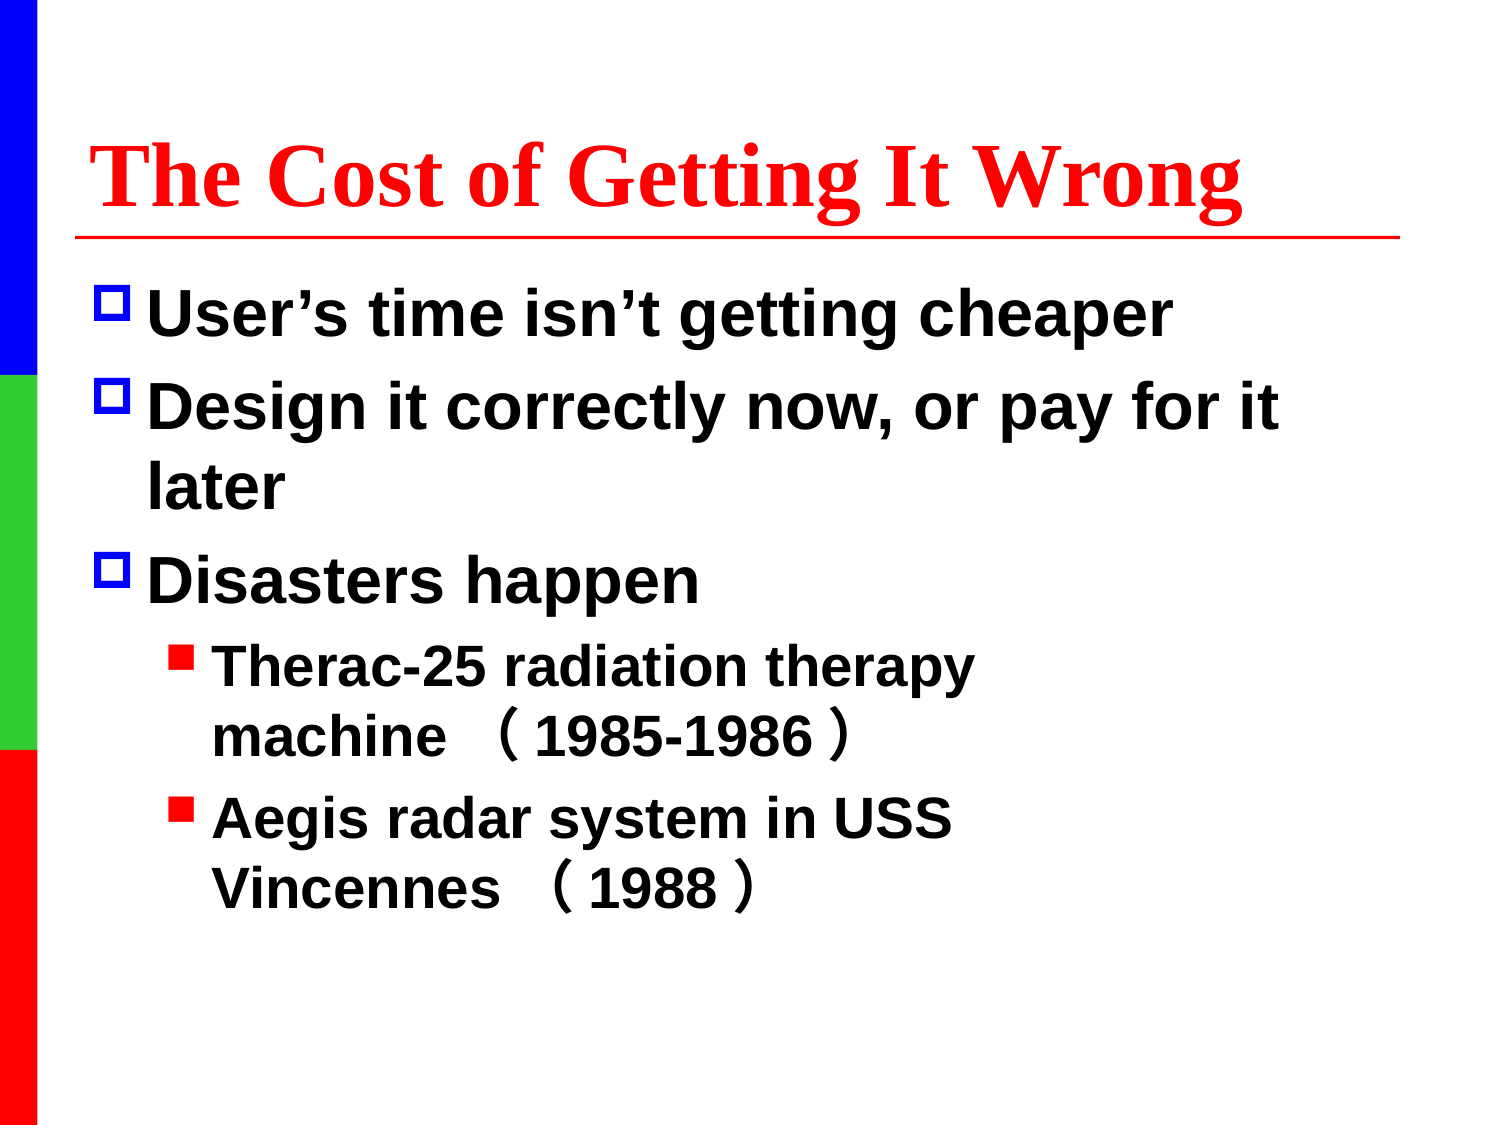

# The Cost of Getting It Wrong
User’s time isn’t getting cheaper
Design it correctly now, or pay for it later
Disasters happen
Therac-25 radiation therapy machine（1985-1986）
Aegis radar system in USS Vincennes（1988）
46